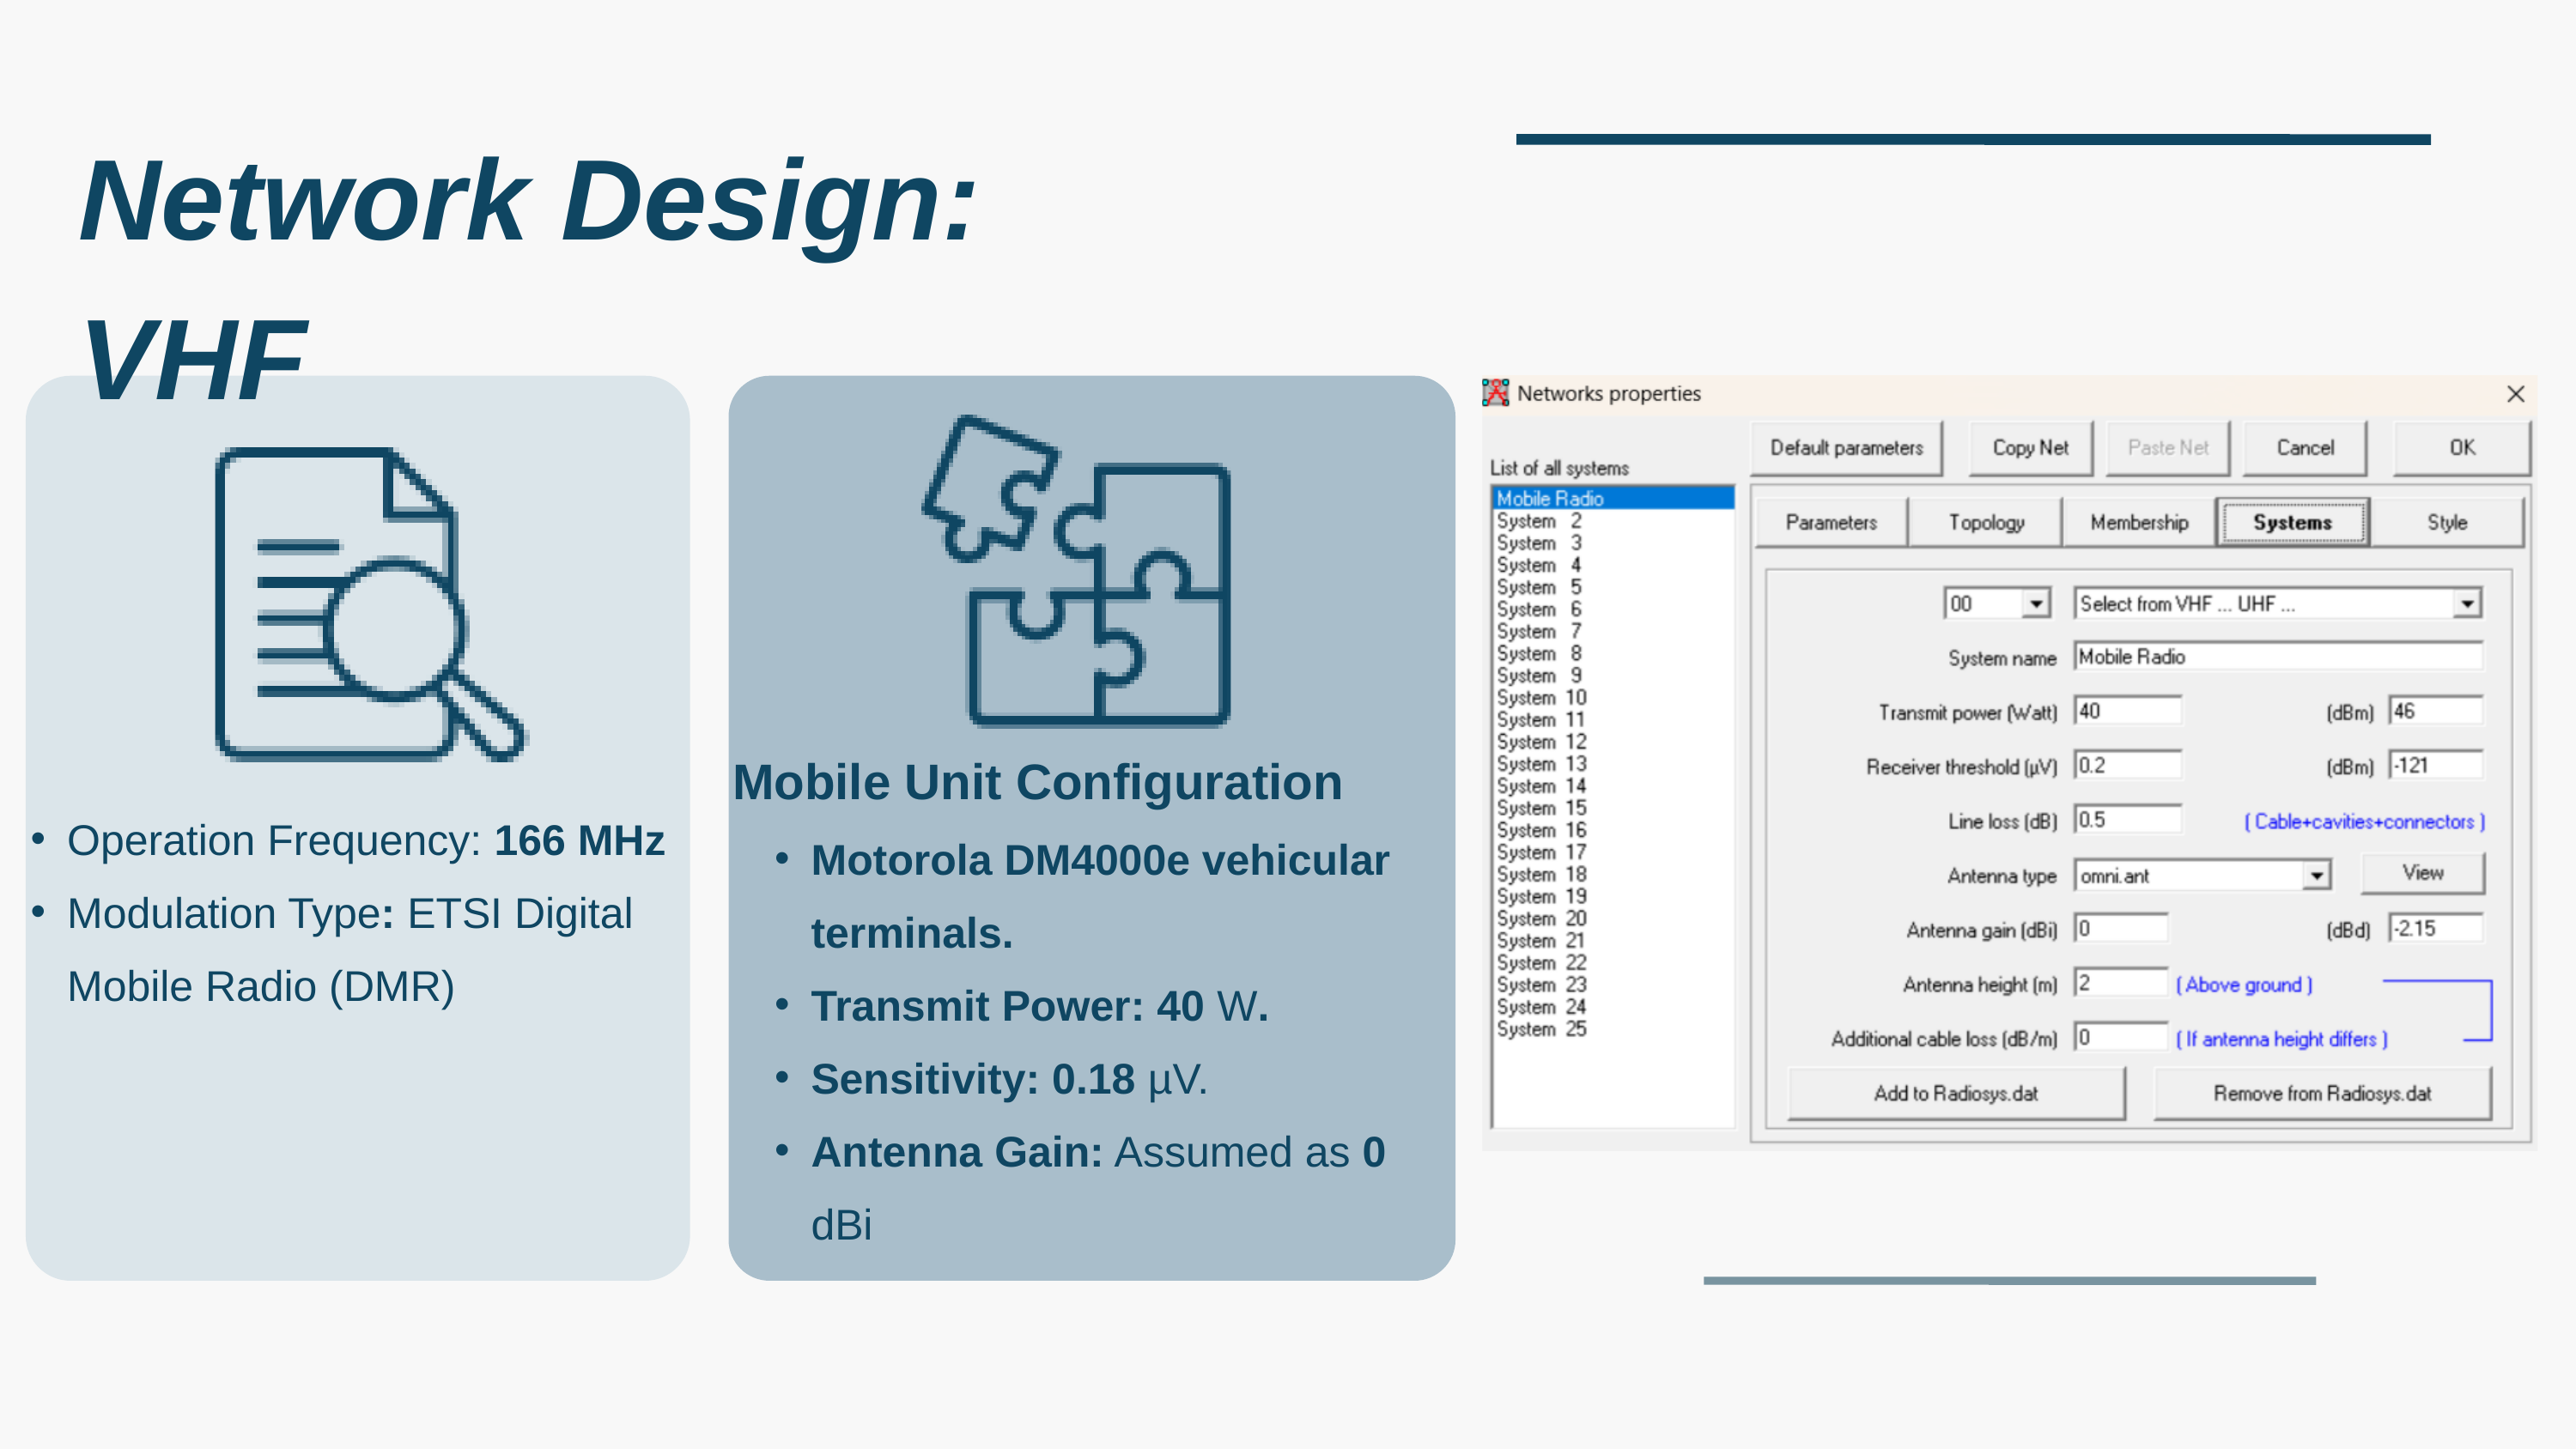

Network Design: VHF

Mobile Unit Configuration
Operation Frequency: 166 MHz
Modulation Type: ETSI Digital Mobile Radio (DMR)
Motorola DM4000e vehicular terminals.​
Transmit Power: 40 W.
Sensitivity: 0.18 µV.
Antenna Gain: Assumed as 0 dBi